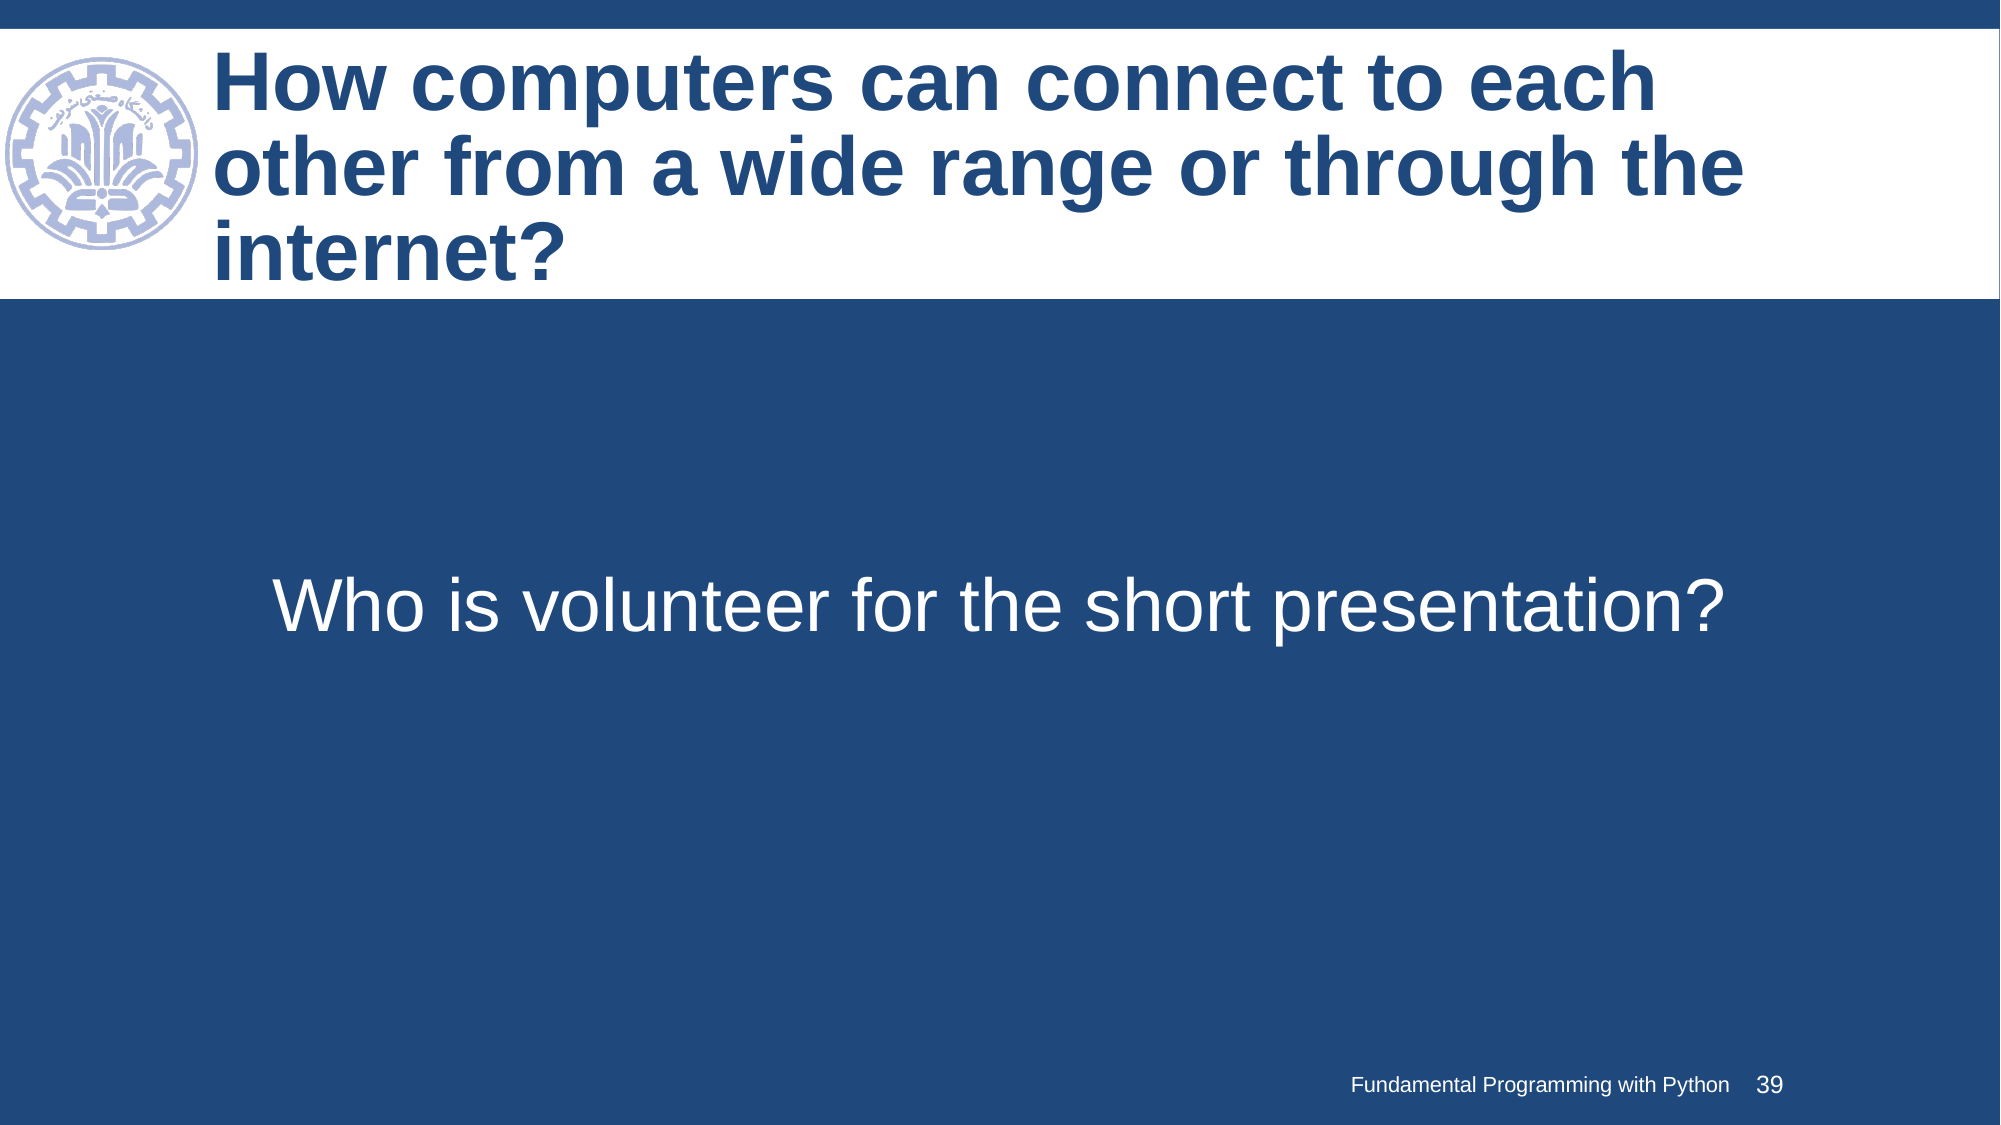

# How computers can connect to each other from a wide range or through the internet?

Who is volunteer for the short presentation?
Fundamental Programming with Python
39